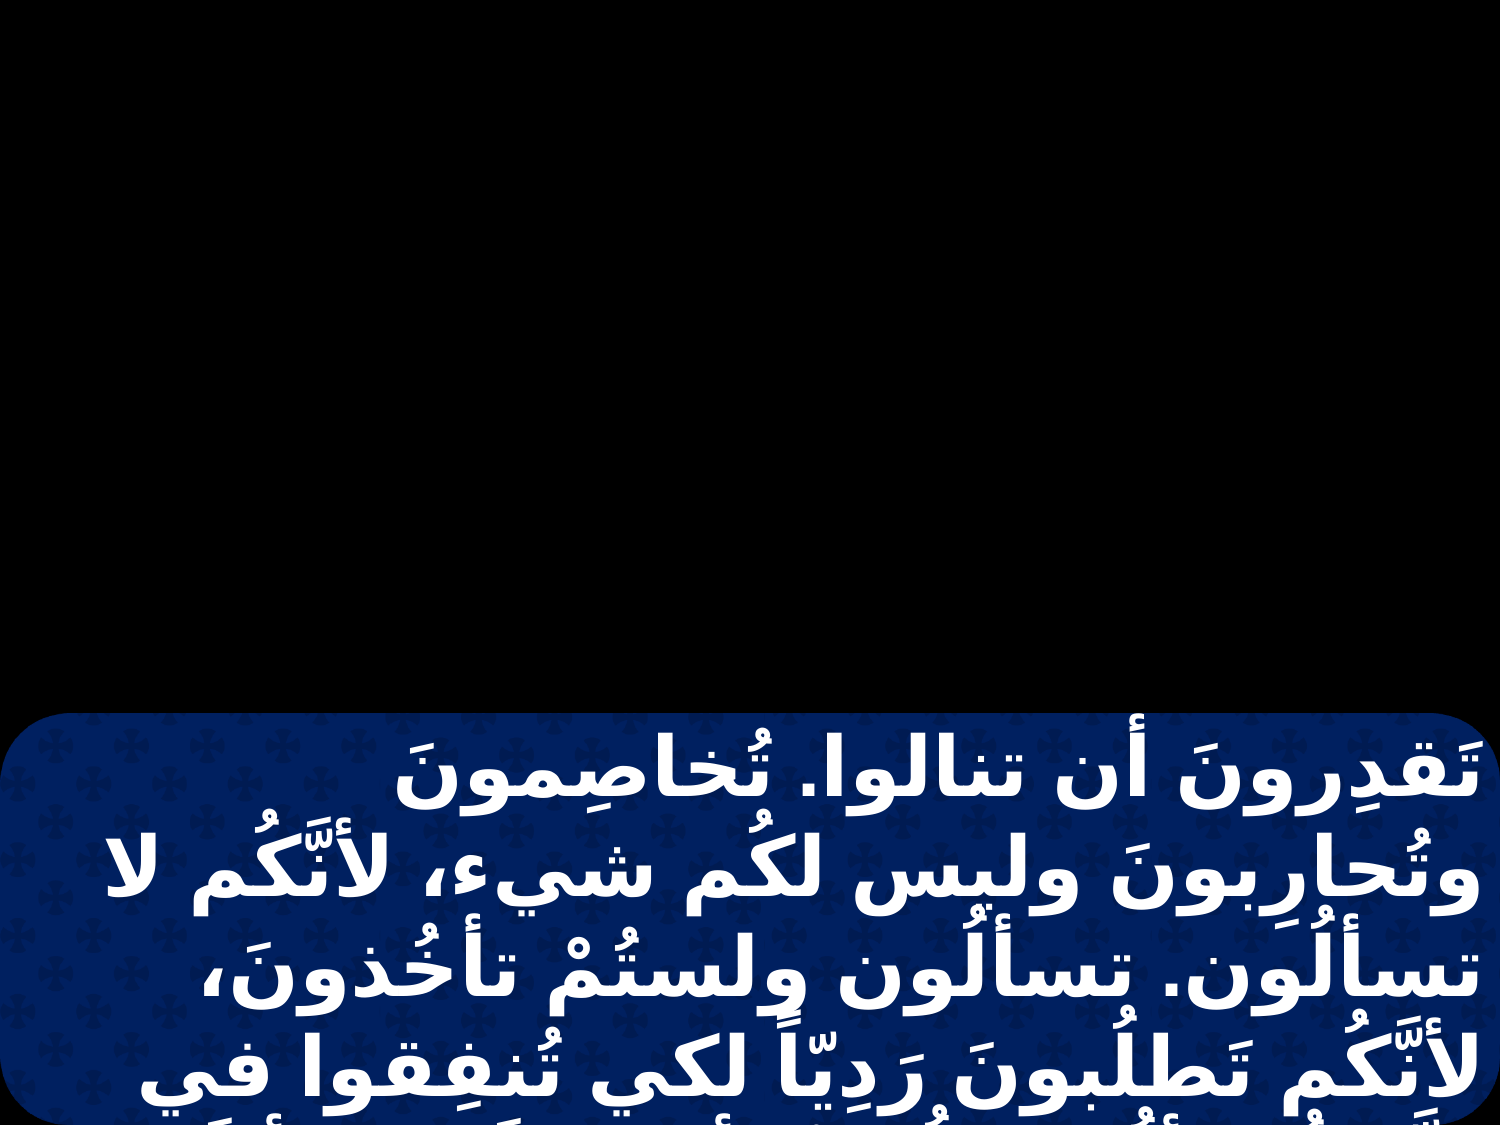

تَقدِرونَ أن تنالوا. تُخاصِمونَ وتُحارِبونَ وليس لكُم شيء، لأنَّكُم لا تسألُون. تسألُون ولستُمْ تأخُذونَ، لأنَّكُم تَطلُبونَ رَدِيّاً لكي تُنفِقوا في لذَّاتِكُم. أيُّها الزُّناةُ، أمَا تَعلَمونَ أنَّ مَحبَّةَ العالم عداوةٌ للَّهِ؟